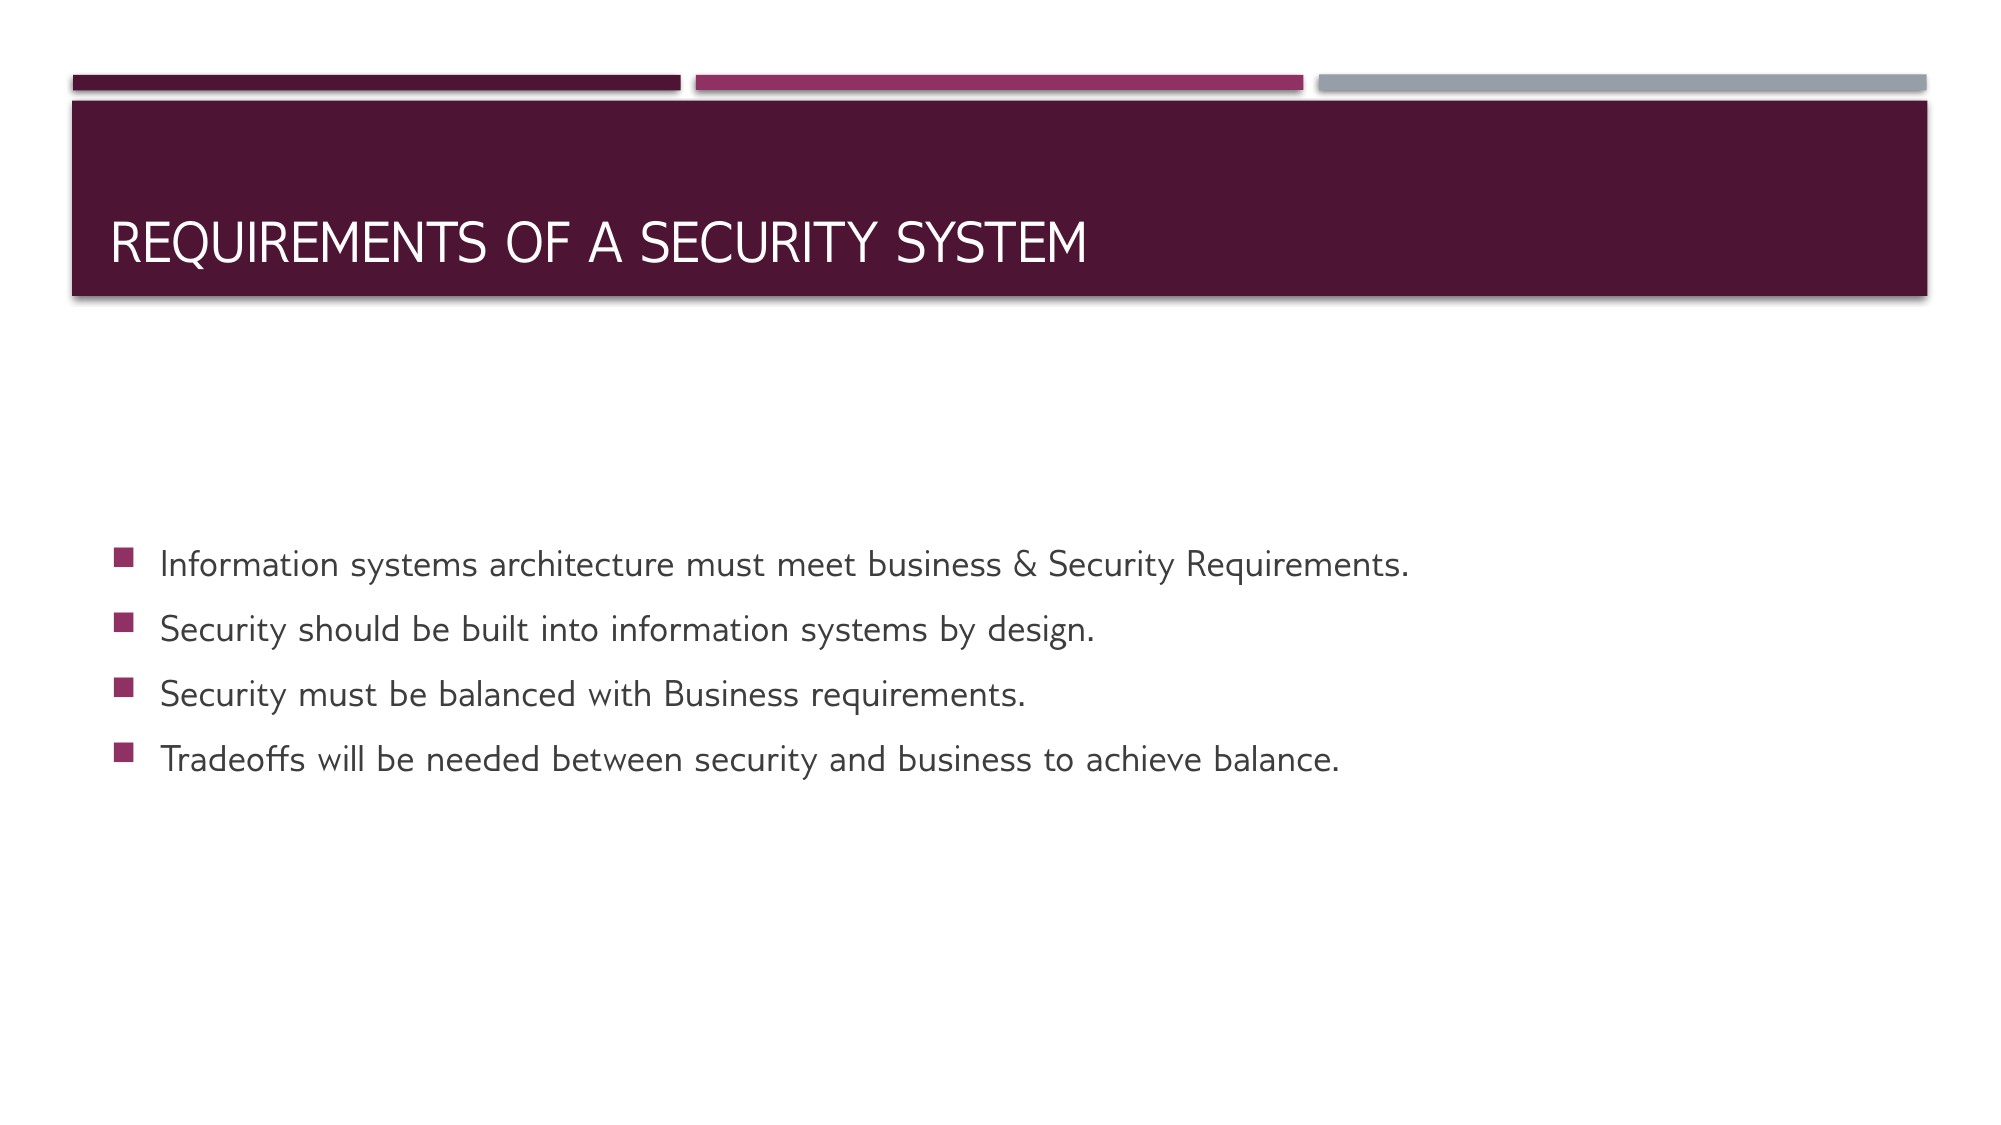

# Requirements of a security system
Information systems architecture must meet business & Security Requirements.
Security should be built into information systems by design.
Security must be balanced with Business requirements.
Tradeoffs will be needed between security and business to achieve balance.